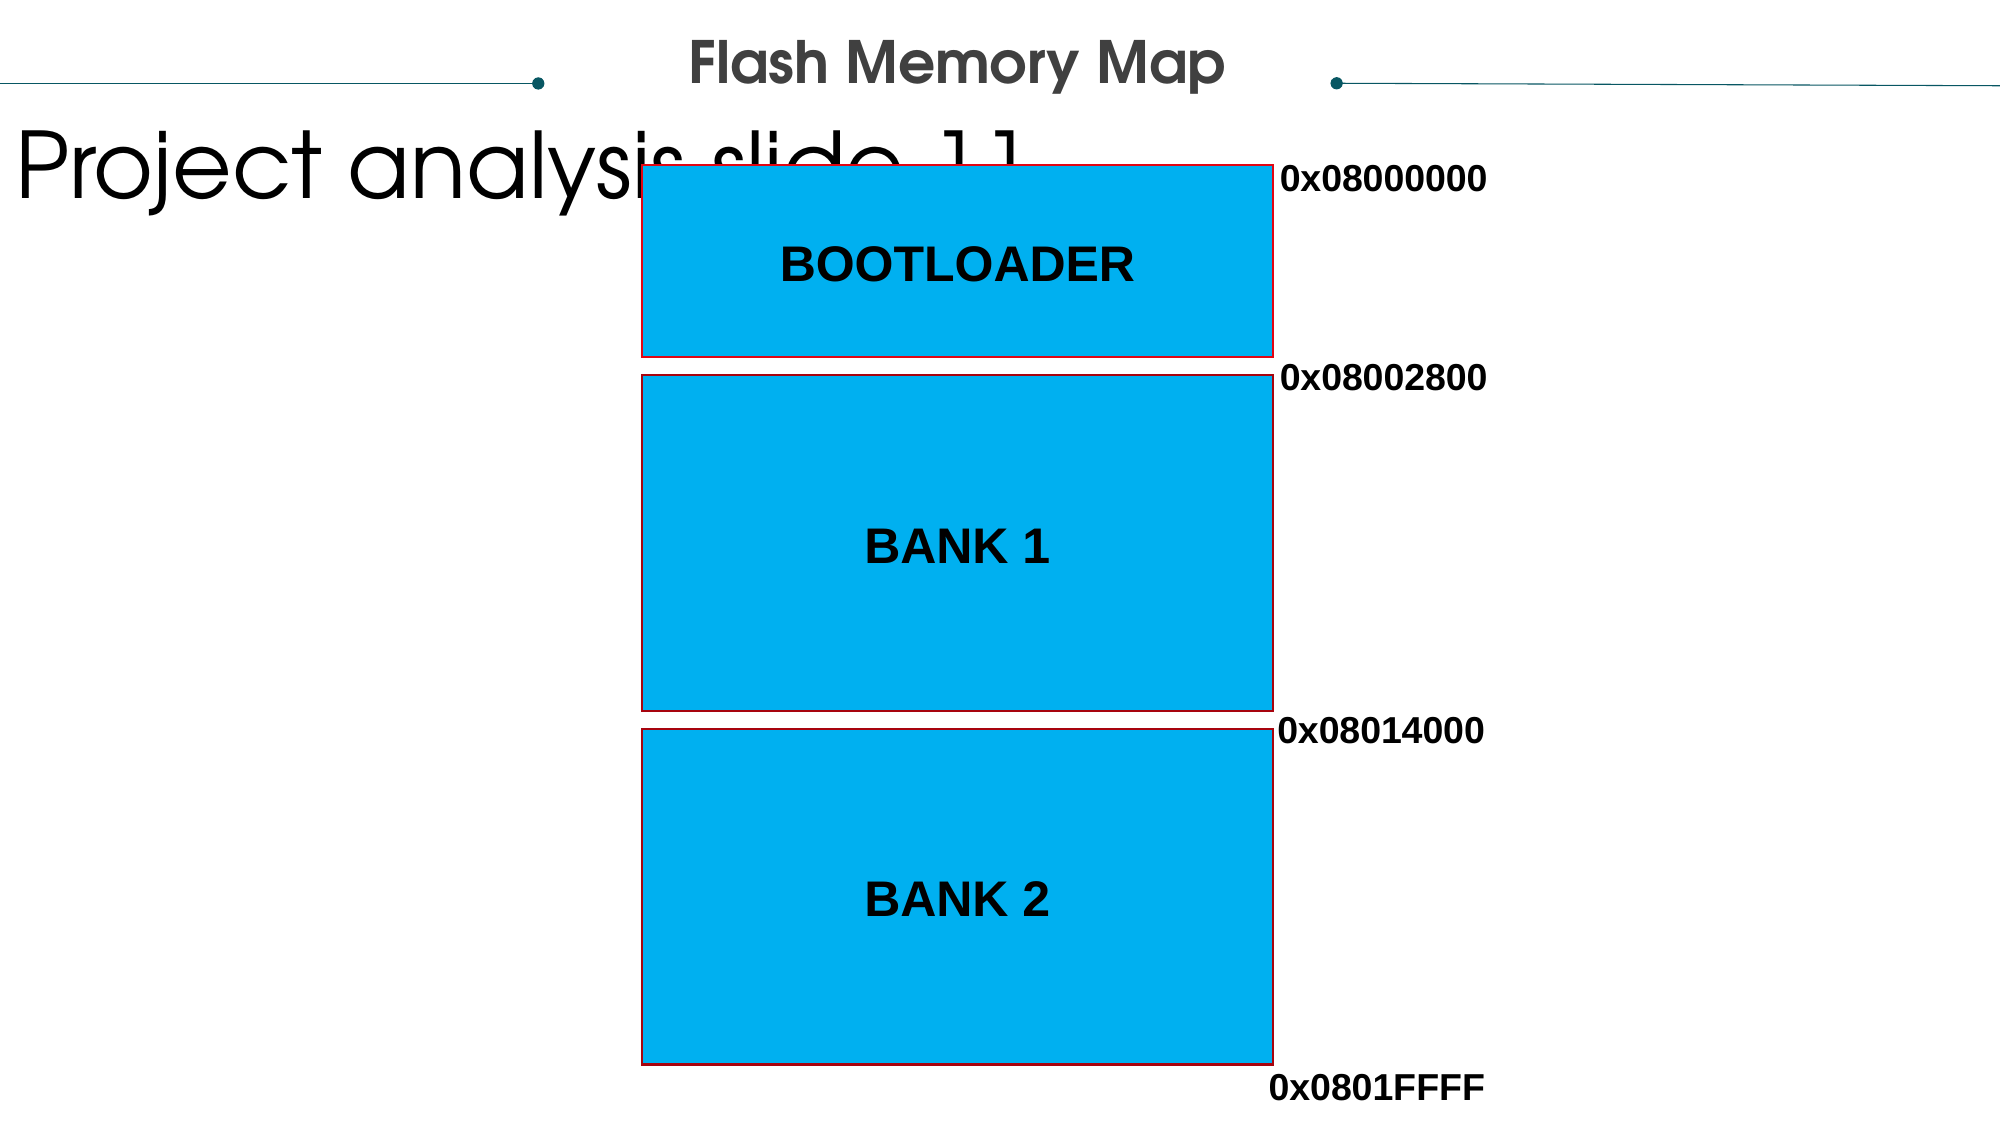

Flash Memory Map
Project analysis slide 11
0x08000000
BOOTLOADER
0x08002800
BANK 1
0x08014000
BANK 2
0x0801FFFF